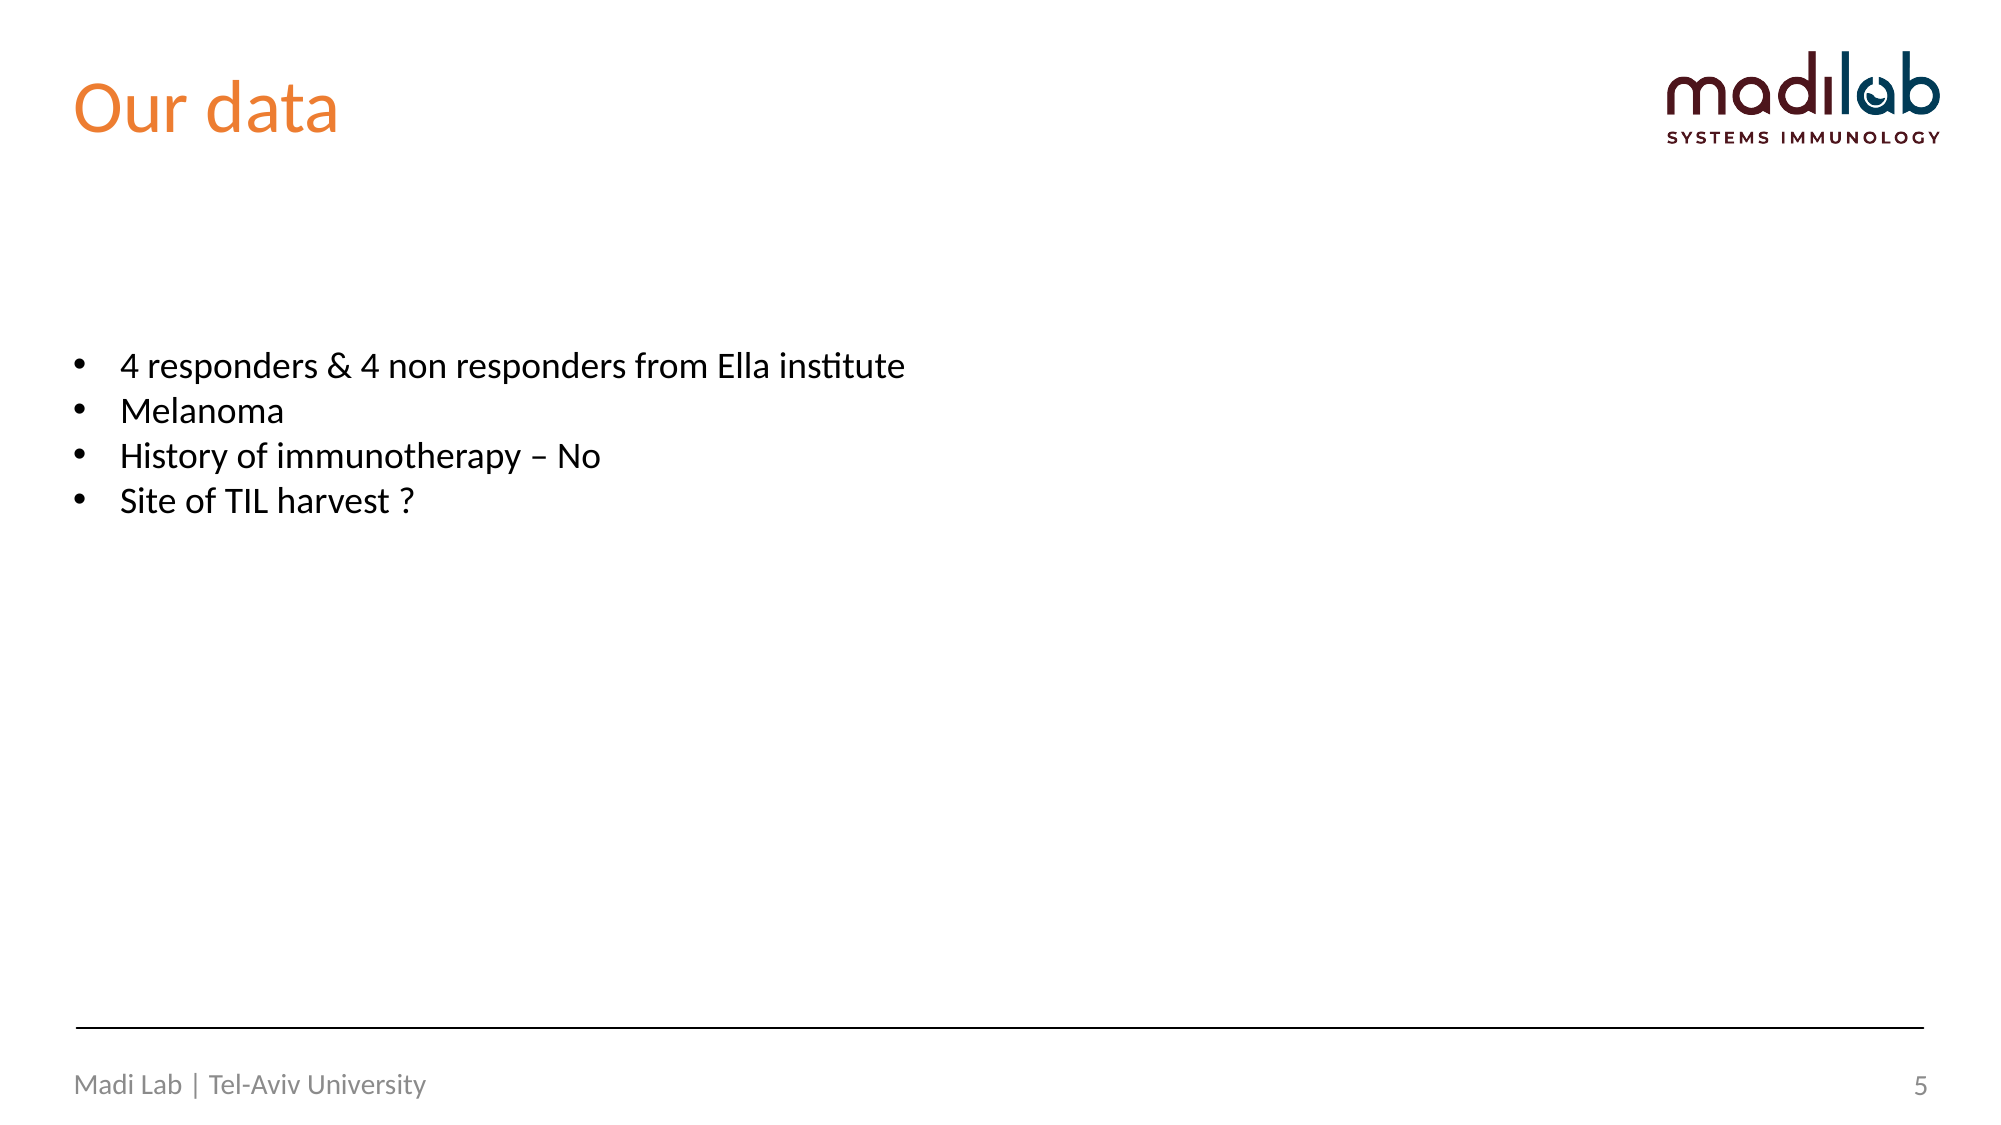

# Our data

4 responders & 4 non responders from Ella institute
Melanoma
History of immunotherapy – No
Site of TIL harvest ?
Madi Lab | Tel-Aviv University
5